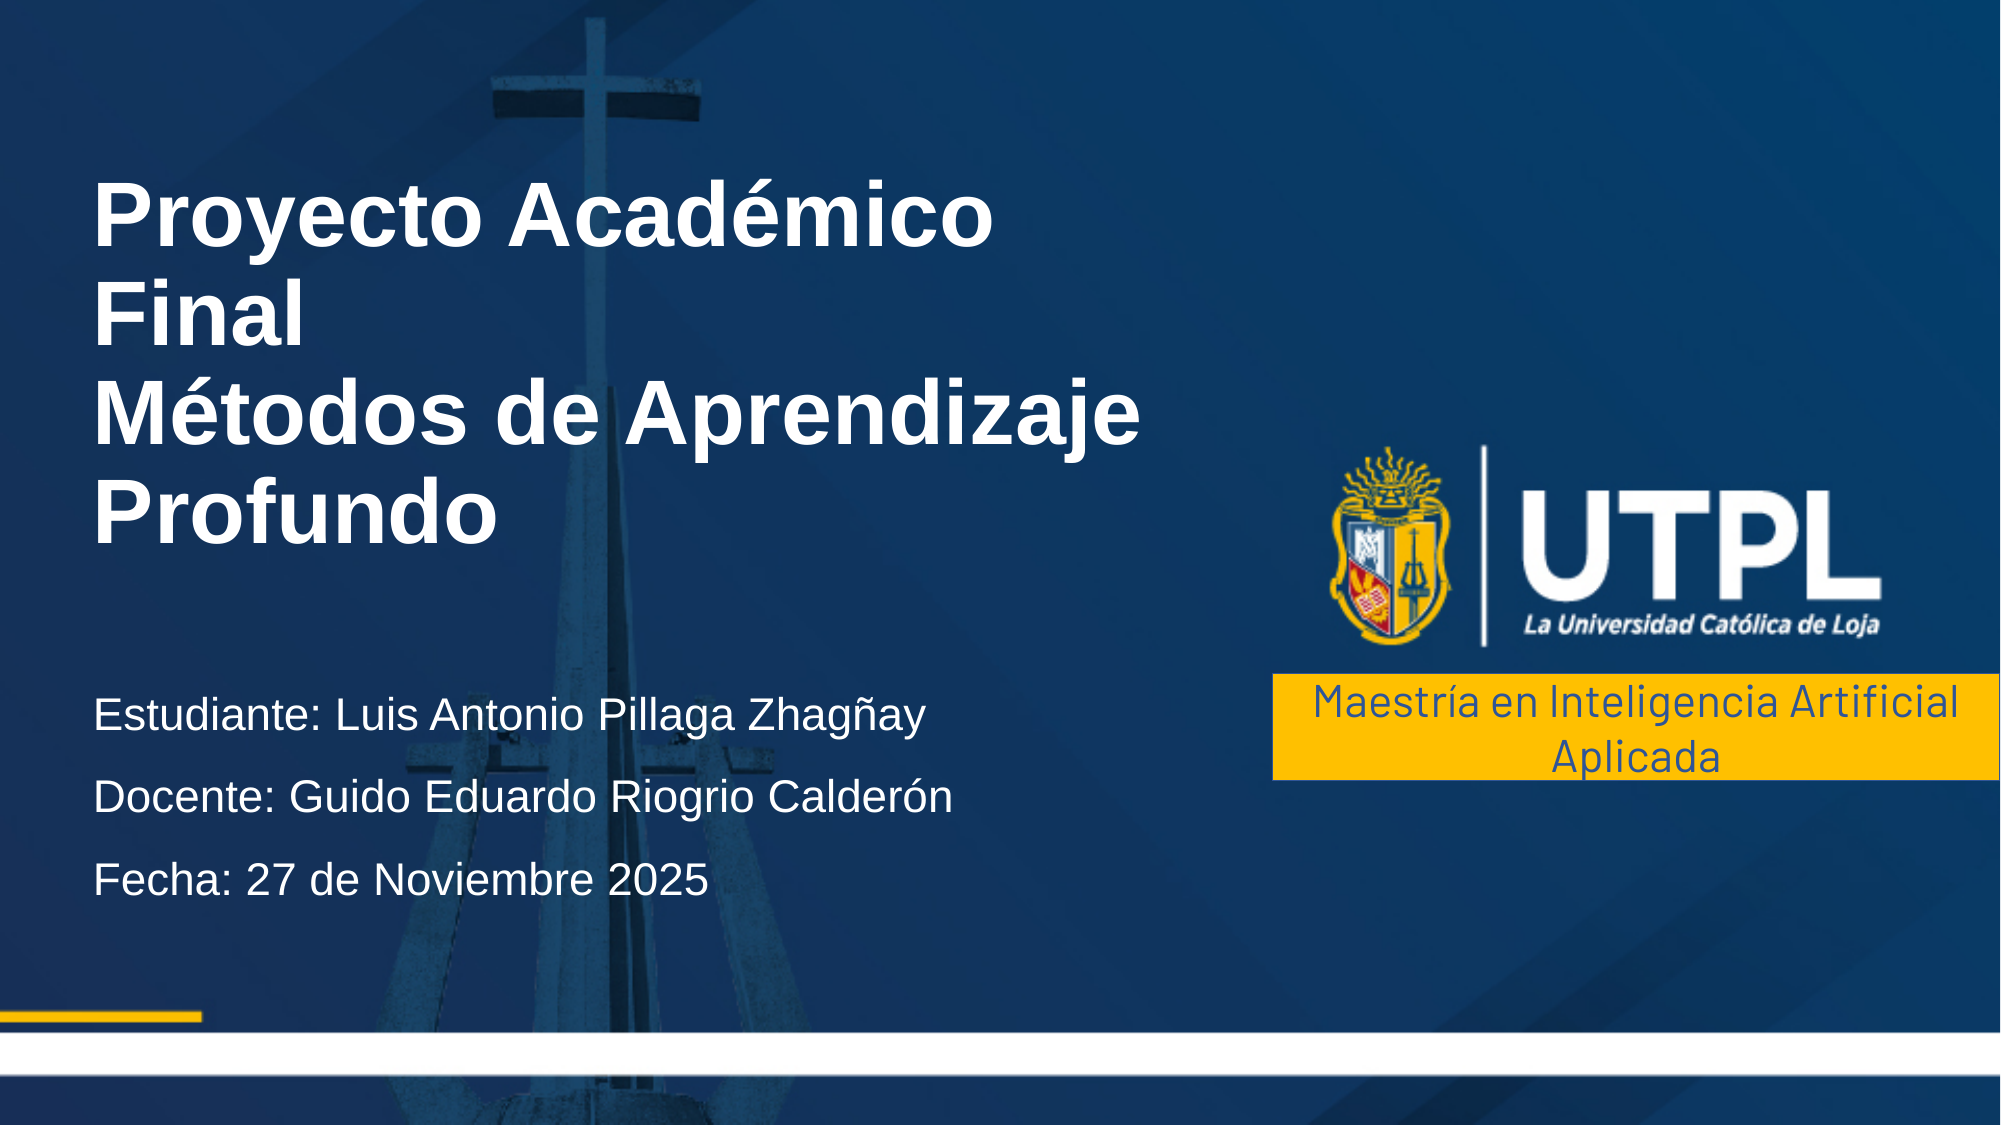

Proyecto Académico Final
Métodos de Aprendizaje Profundo
Estudiante: Luis Antonio Pillaga Zhagñay
Docente: Guido Eduardo Riogrio Calderón
Fecha: 27 de Noviembre 2025
Maestría en Inteligencia Artificial Aplicada